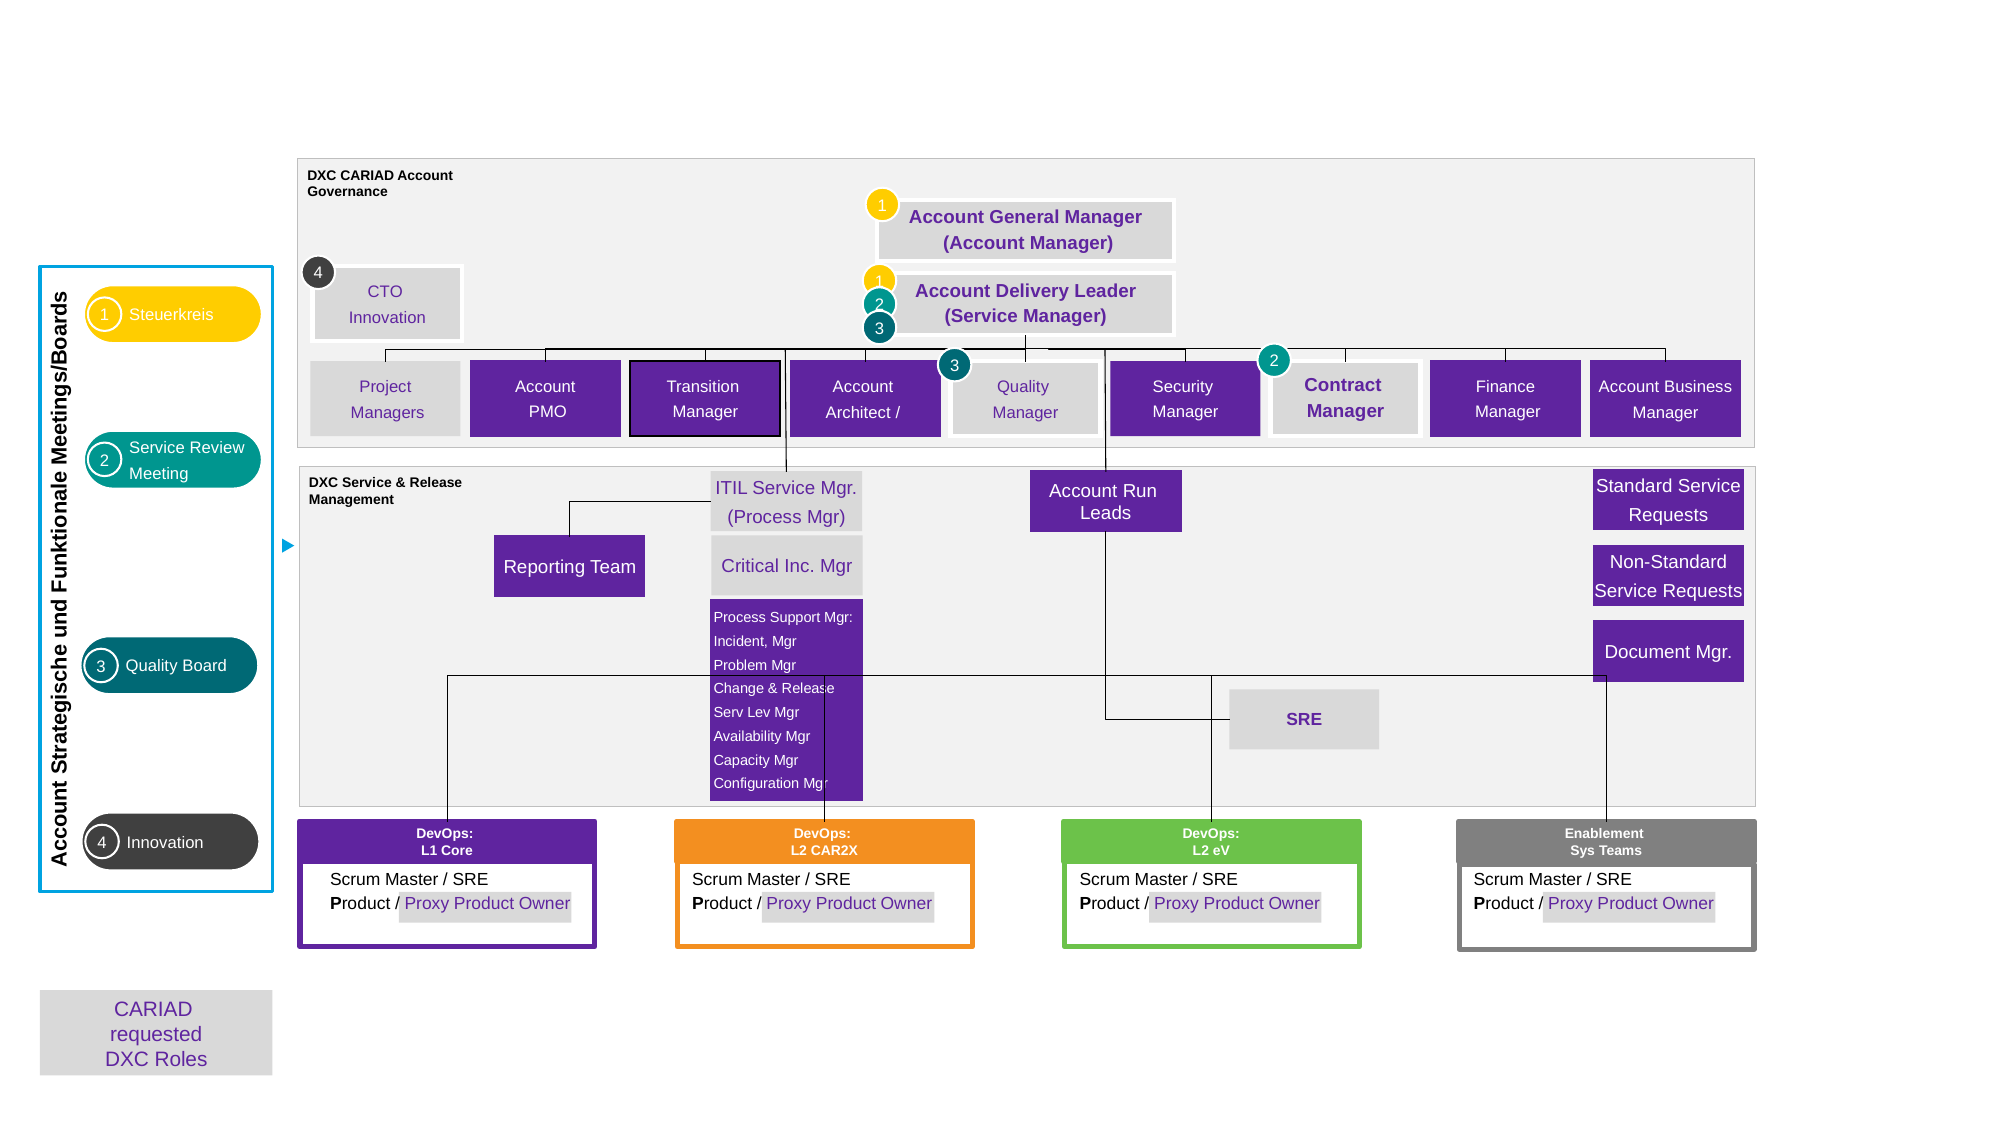

DXC CARIAD Account
Governance
1
Account General Manager
 (Account Manager)
4
1
2
3
Account Strategische und Funktionale Meetings/Boards
Steuerkreis
1
Service Review
Meeting
2
Quality Board
3
Innovation
4
CTO
Innovation
Account Delivery Leader
(Service Manager)
2
3
Project
 Managers
Account
 PMO
Transition
Manager
Account
Architect /
Quality
Manager
Security
Manager
Contract
Manager
Finance
 Manager
Account Business
Manager
DXC Service & Release
Management
Standard Service
Requests
ITIL Service Mgr.
(Process Mgr)
Account Run
Leads
Critical Inc. Mgr
Reporting Team

Non-Standard
Service Requests
Process Support Mgr:
Incident, Mgr
Problem Mgr
Change & Release
Serv Lev Mgr
Availability Mgr
Capacity Mgr
Configuration Mgr
Document Mgr.
SRE
DevOps:
L1 Core
DevOps:
L2 CAR2X
DevOps:
L2 eV
Enablement
Sys Teams

Scrum Master / SRE
Product / Proxy Product Owner
Scrum Master / SRE
Product / Proxy Product Owner
Scrum Master / SRE
Product / Proxy Product Owner
Scrum Master / SRE
Product / Proxy Product Owner

CARIAD
requested
DXC Roles